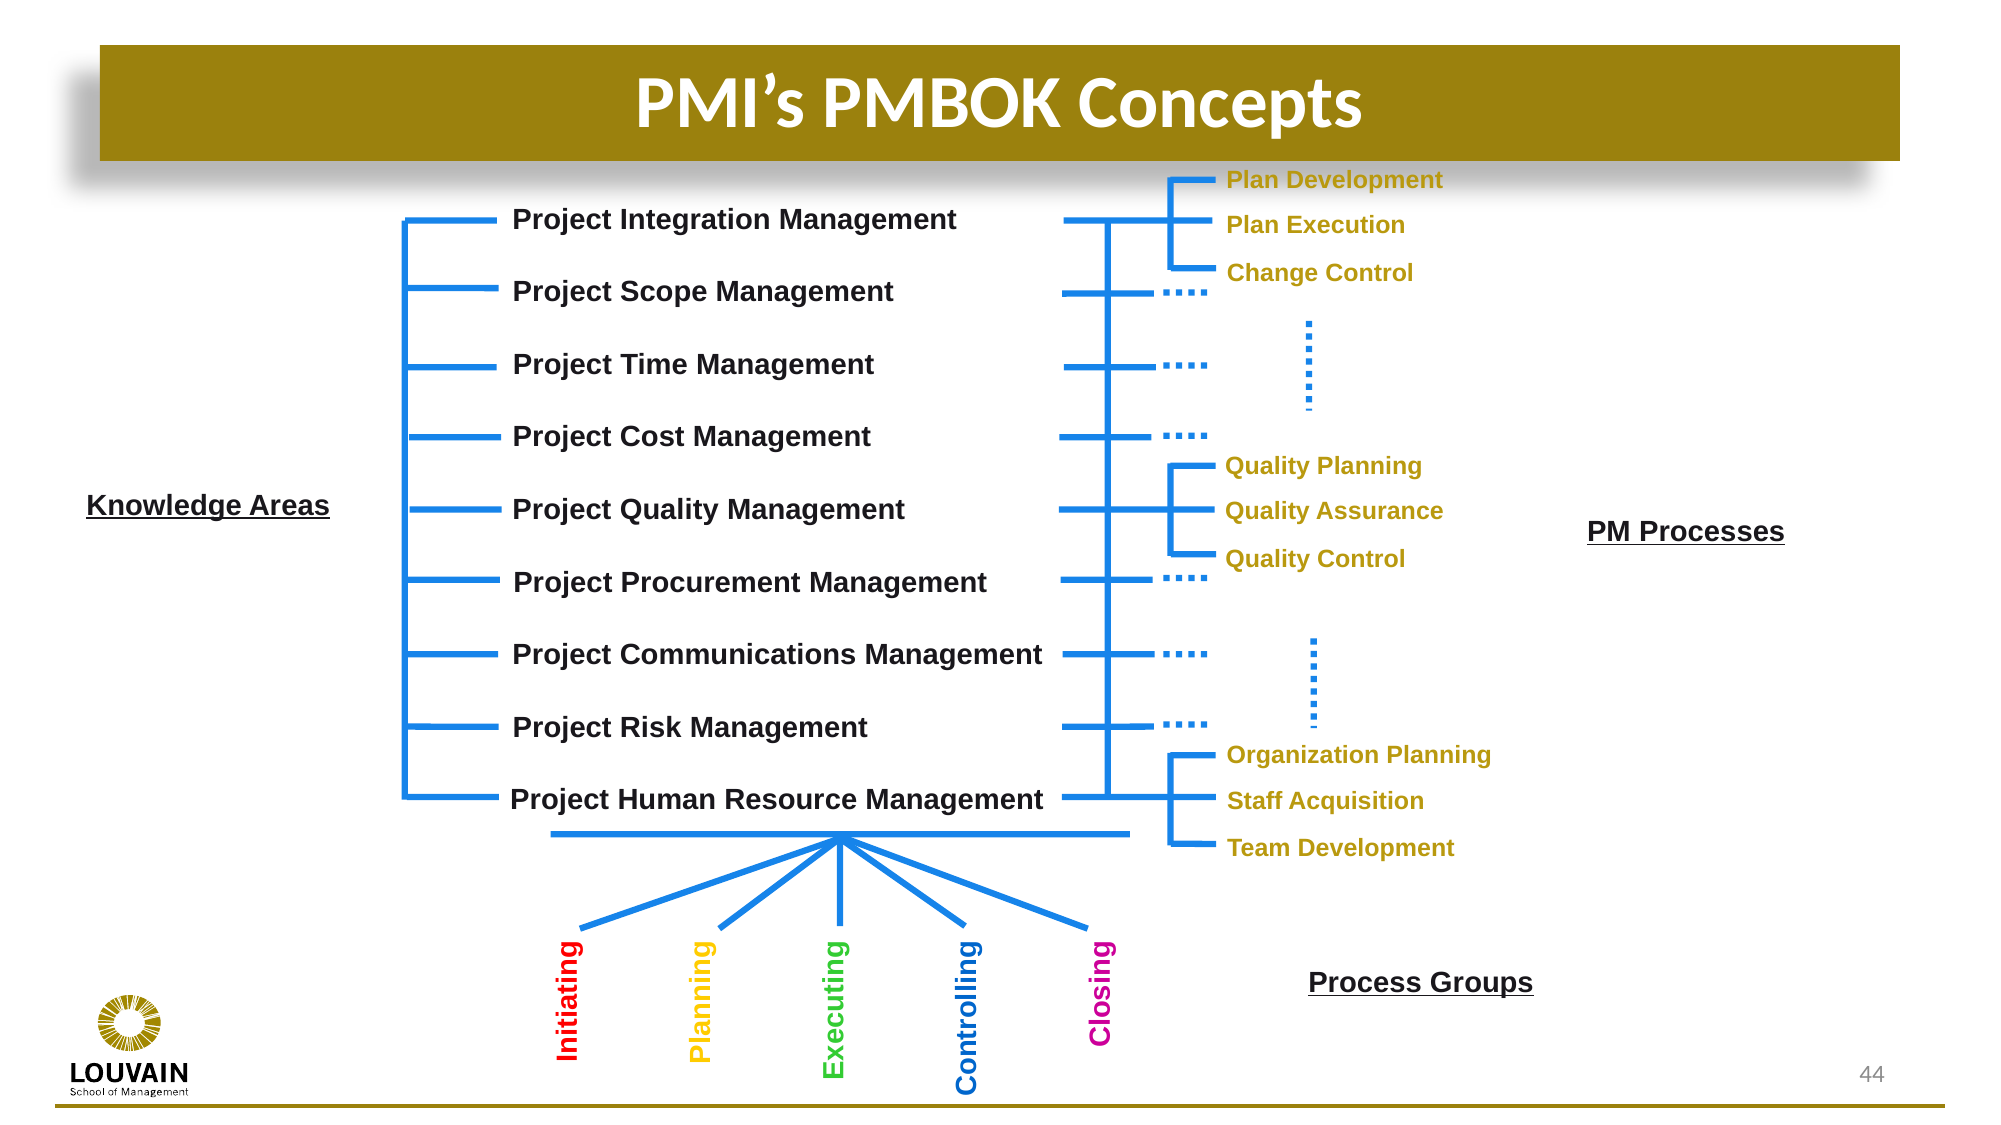

# PMI’s PMBOK Concepts
Plan Development

Plan Execution
Change Control

Project Integration Management

Project Scope Management

Project Time Management

Project Cost Management

Quality Planning

Quality Assurance
Quality Control

Knowledge Areas
Project Quality Management
PM Processes

Project Procurement Management

Project Communications Management

Initiating

Planning

Executing

Controlling
Closing
Project Risk Management

Organization Planning

Staff Acquisition
Team Development

Project Human Resource Management

Process Groups
44